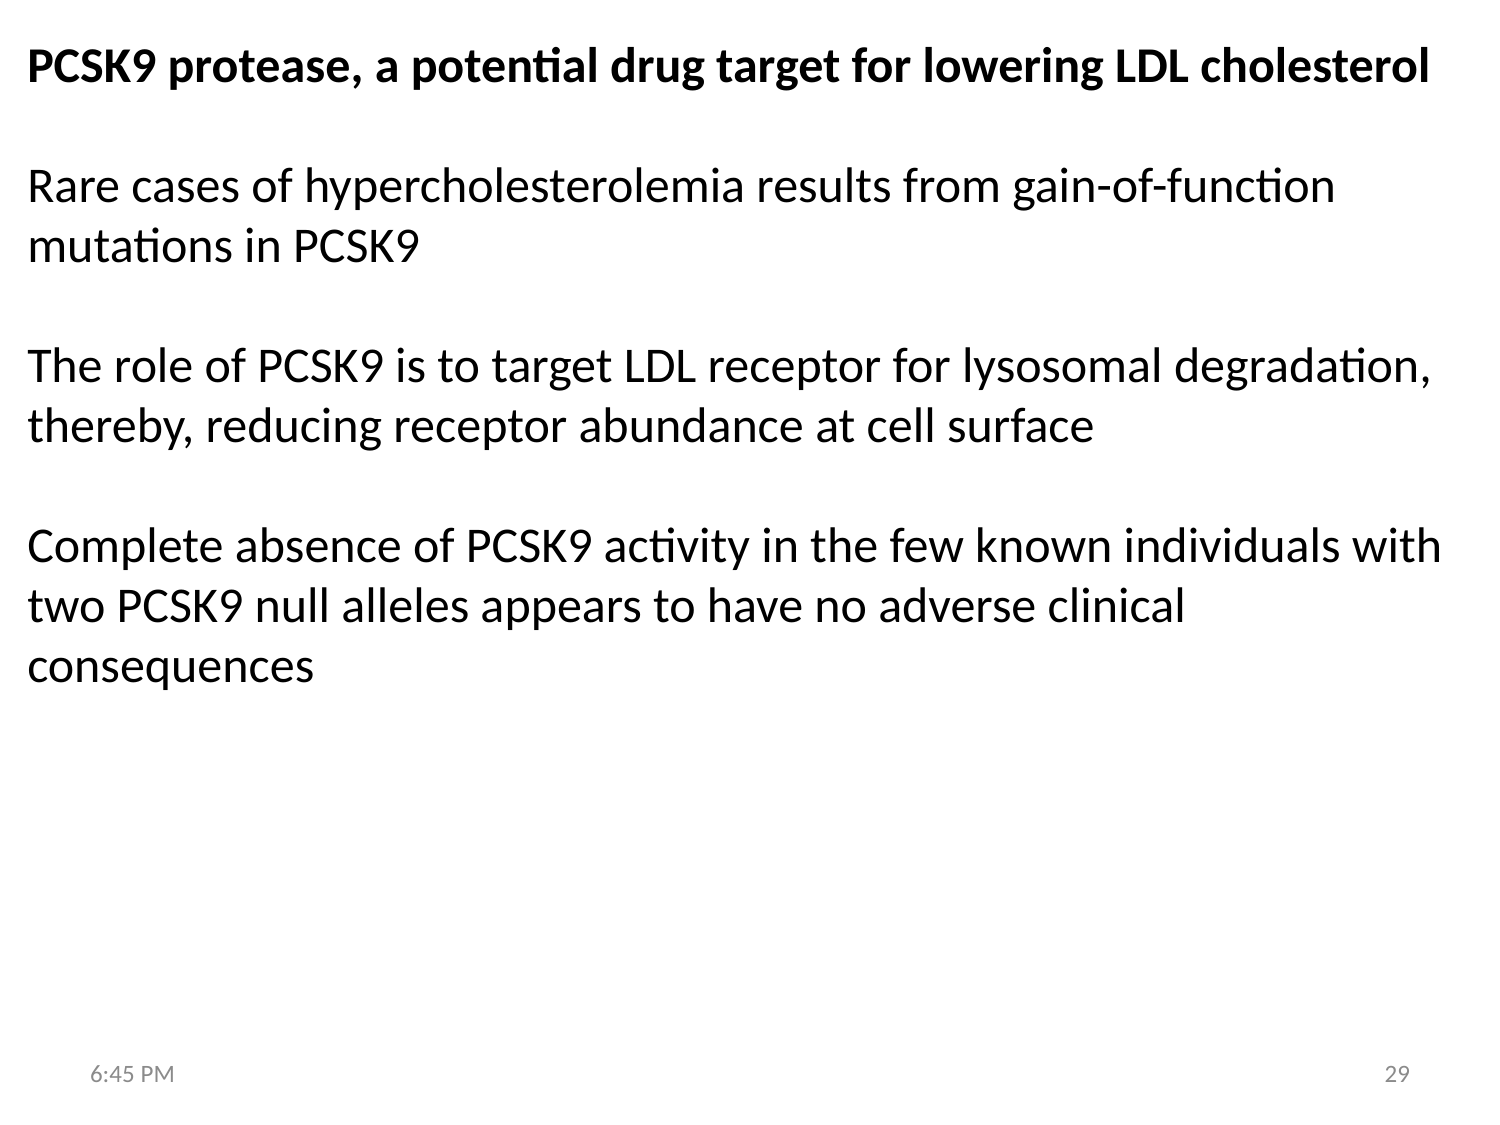

PCSK9 protease, a potential drug target for lowering LDL cholesterol

Rare cases of hypercholesterolemia results from gain-of-function mutations in PCSK9

The role of PCSK9 is to target LDL receptor for lysosomal degradation, thereby, reducing receptor abundance at cell surface

Complete absence of PCSK9 activity in the few known individuals with two PCSK9 null alleles appears to have no adverse clinical  consequences
6:45 PM
29